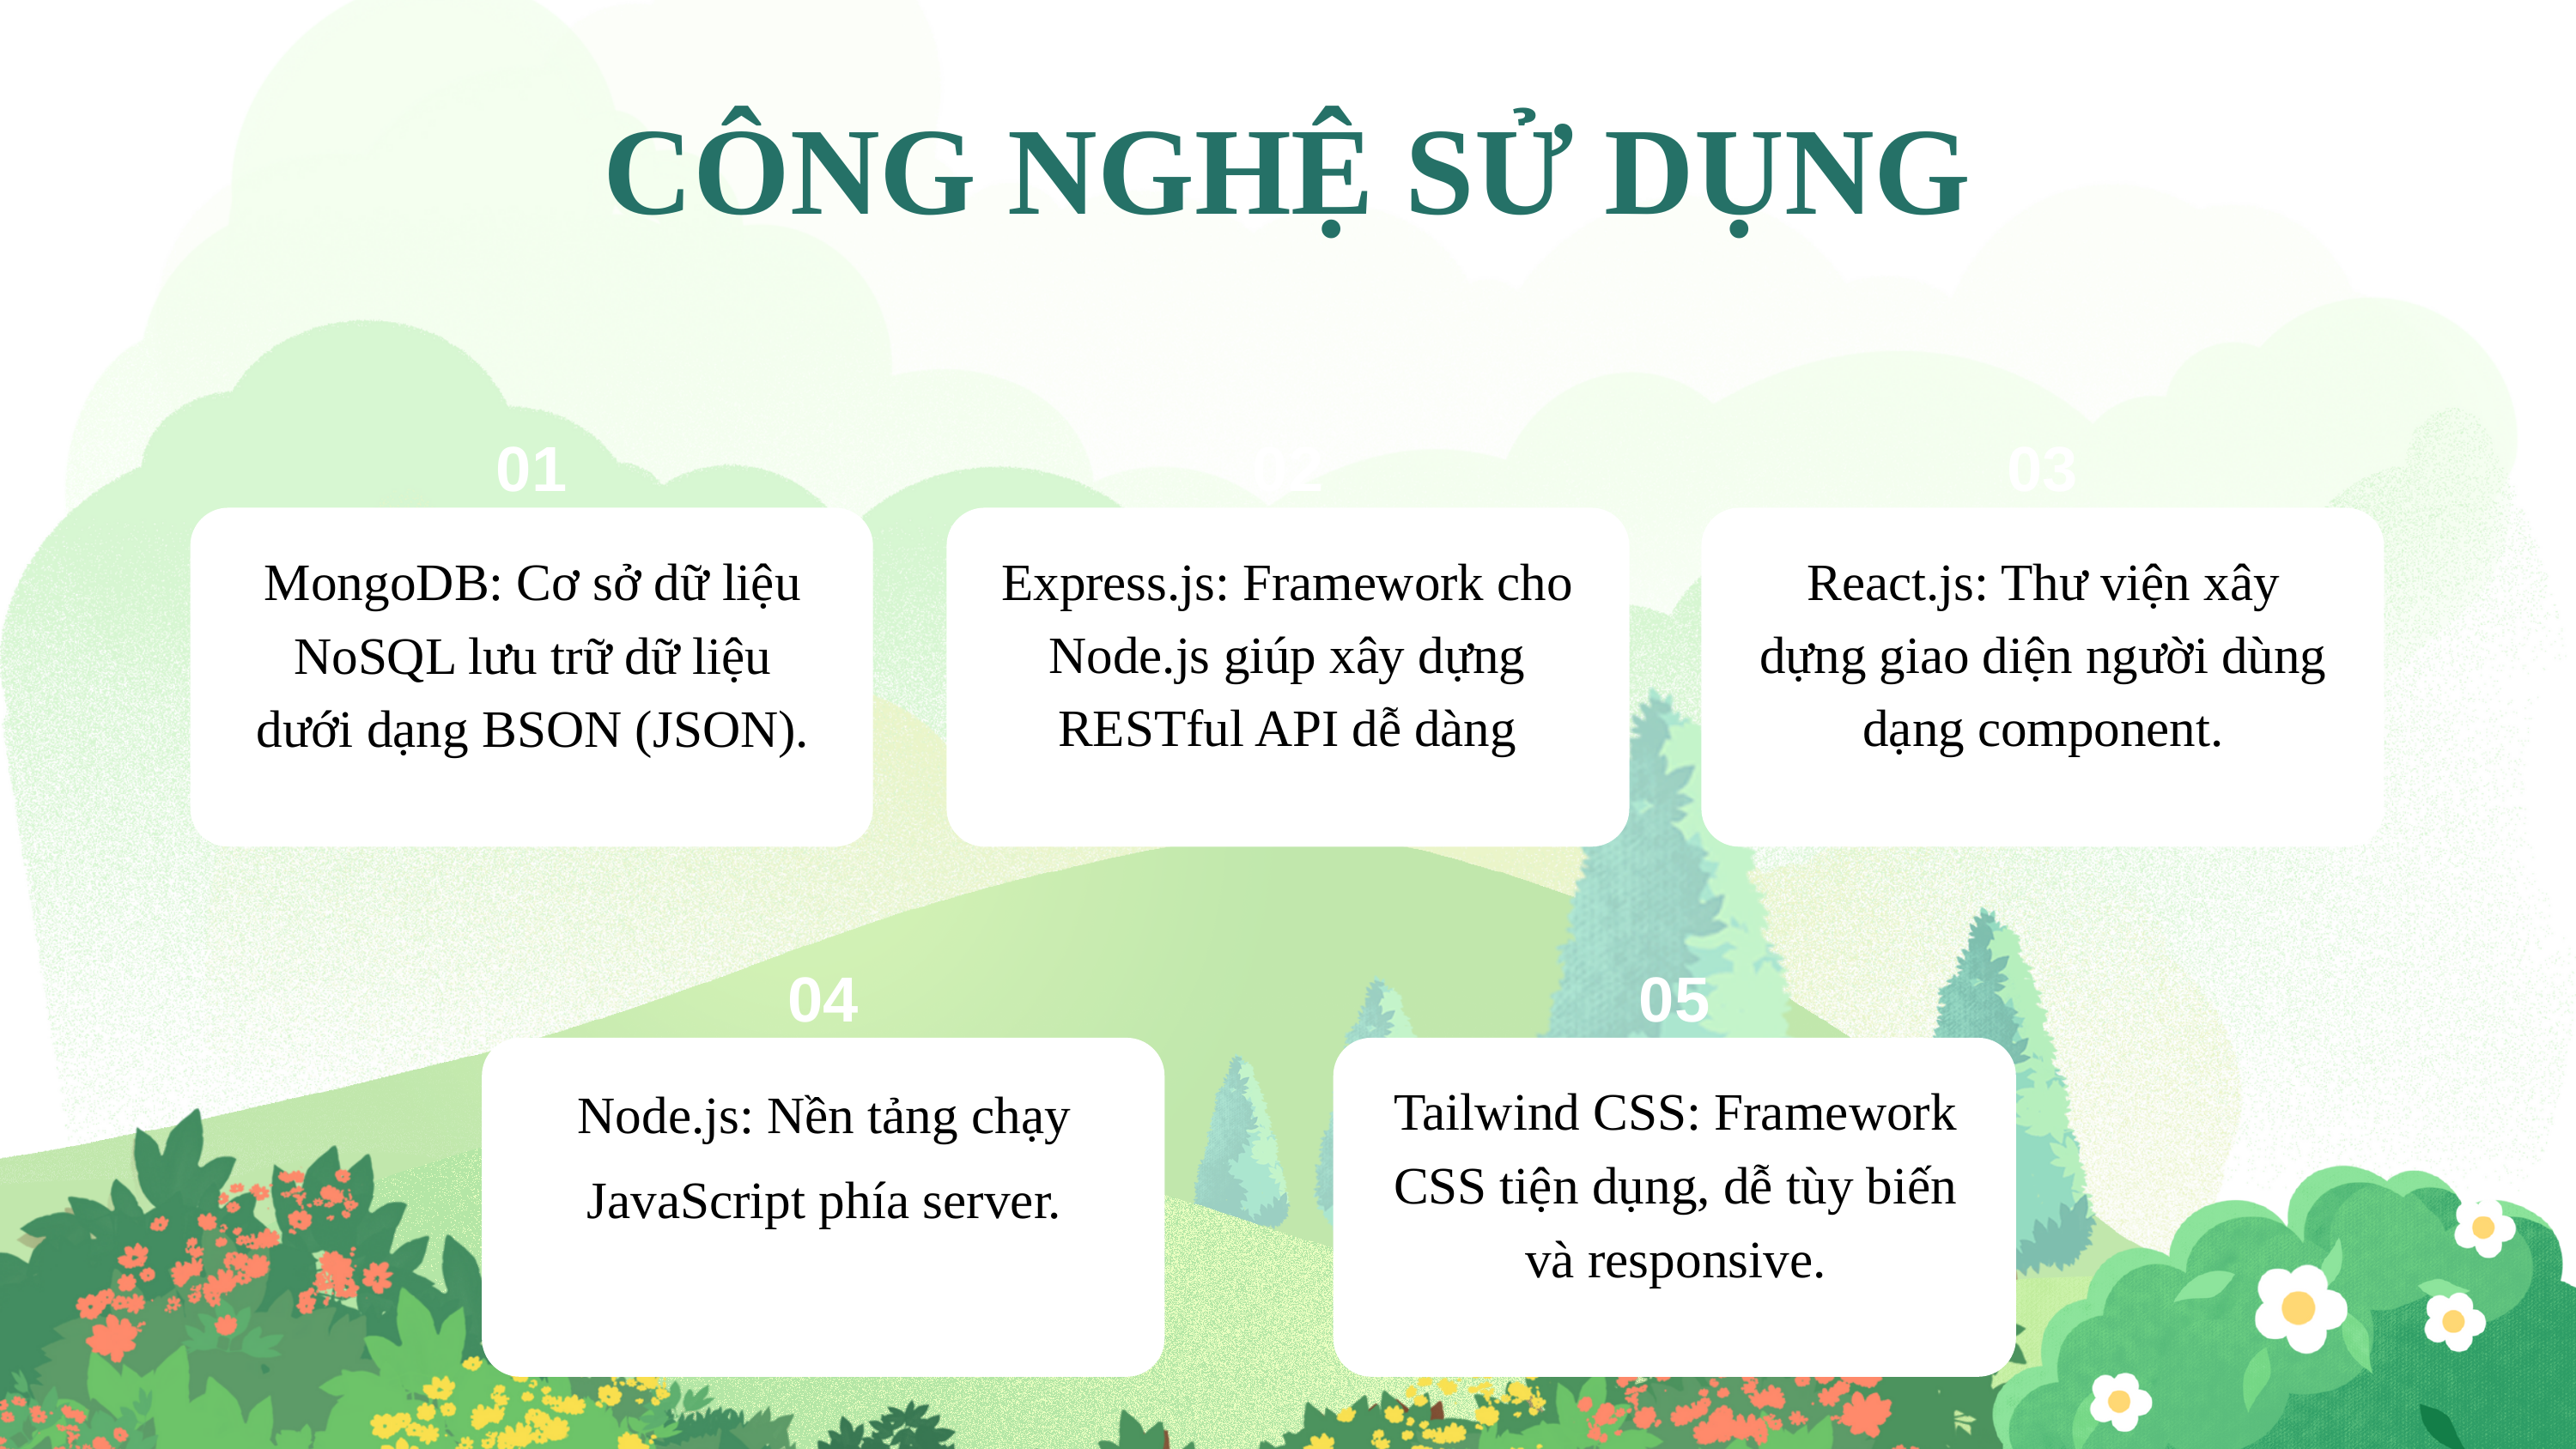

CÔNG NGHỆ SỬ DỤNG
01
02
03

MongoDB: Cơ sở dữ liệu NoSQL lưu trữ dữ liệu dưới dạng BSON (JSON).
Express.js: Framework cho Node.js giúp xây dựng RESTful API dễ dàng
React.js: Thư viện xây dựng giao diện người dùng dạng component.

04
05

Node.js: Nền tảng chạy JavaScript phía server.
Tailwind CSS: Framework CSS tiện dụng, dễ tùy biến và responsive.